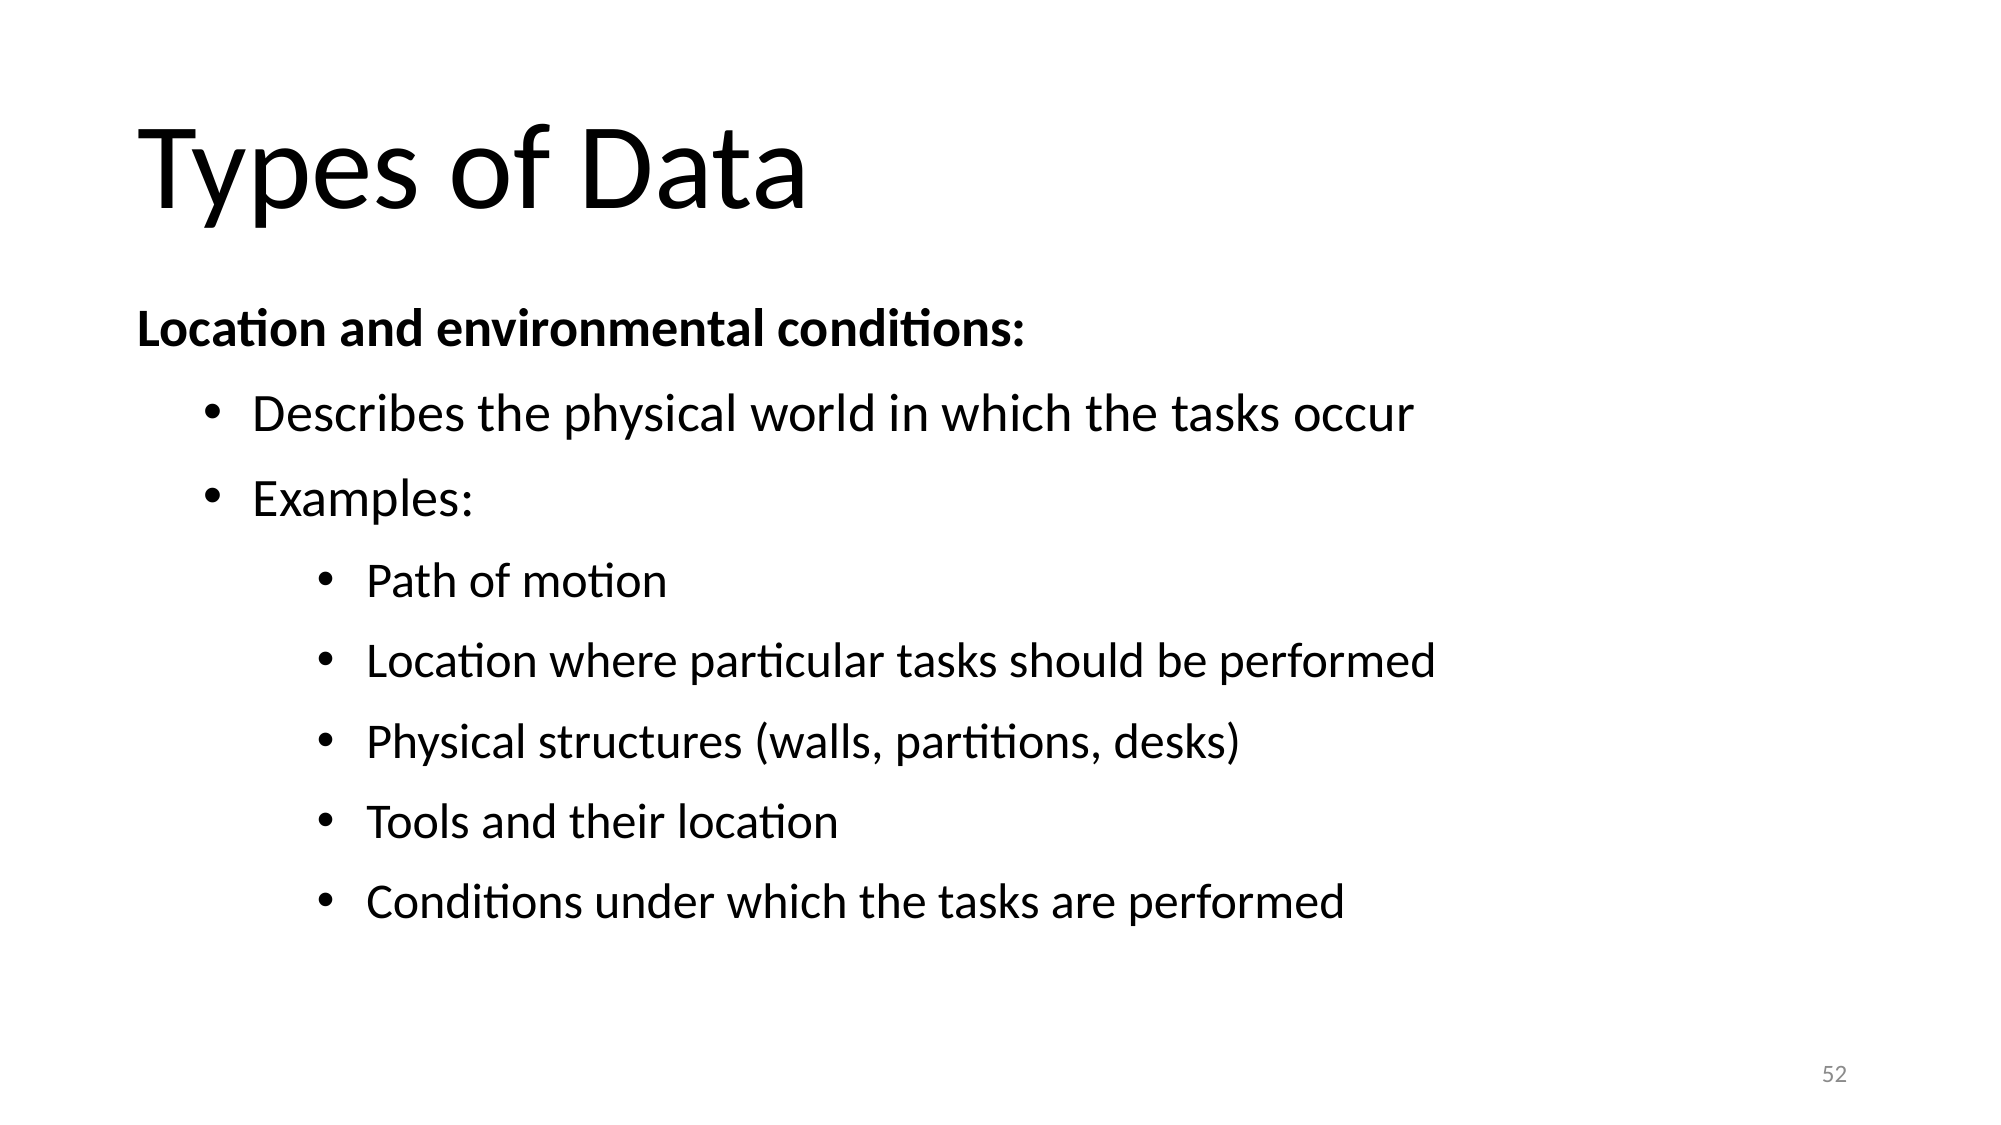

# Types of Data
Location and environmental conditions:
Describes the physical world in which the tasks occur
Examples:
Path of motion
Location where particular tasks should be performed
Physical structures (walls, partitions, desks)
Tools and their location
Conditions under which the tasks are performed
52